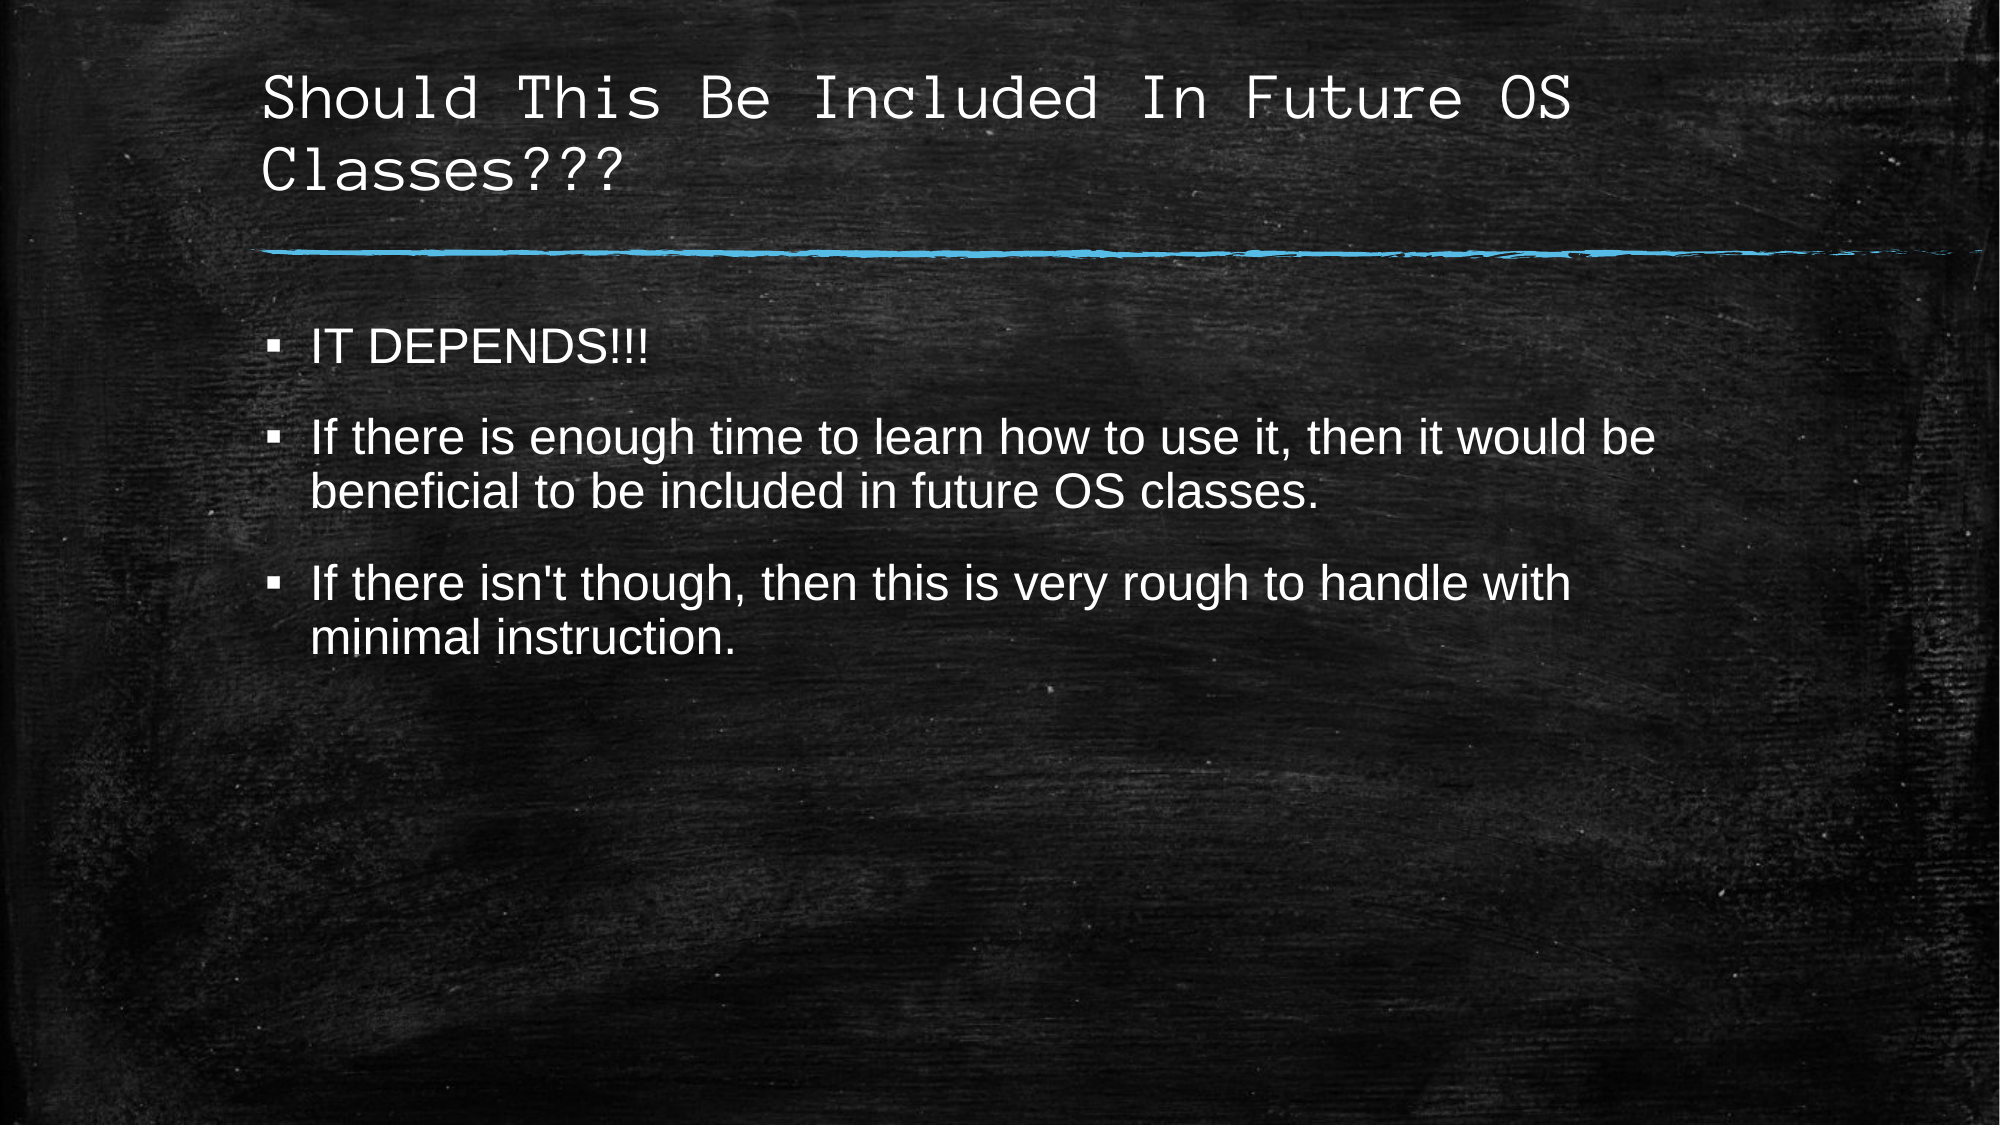

# Should This Be Included In Future OS Classes???
IT DEPENDS!!!
If there is enough time to learn how to use it, then it would be beneficial to be included in future OS classes.
If there isn't though, then this is very rough to handle with minimal instruction.